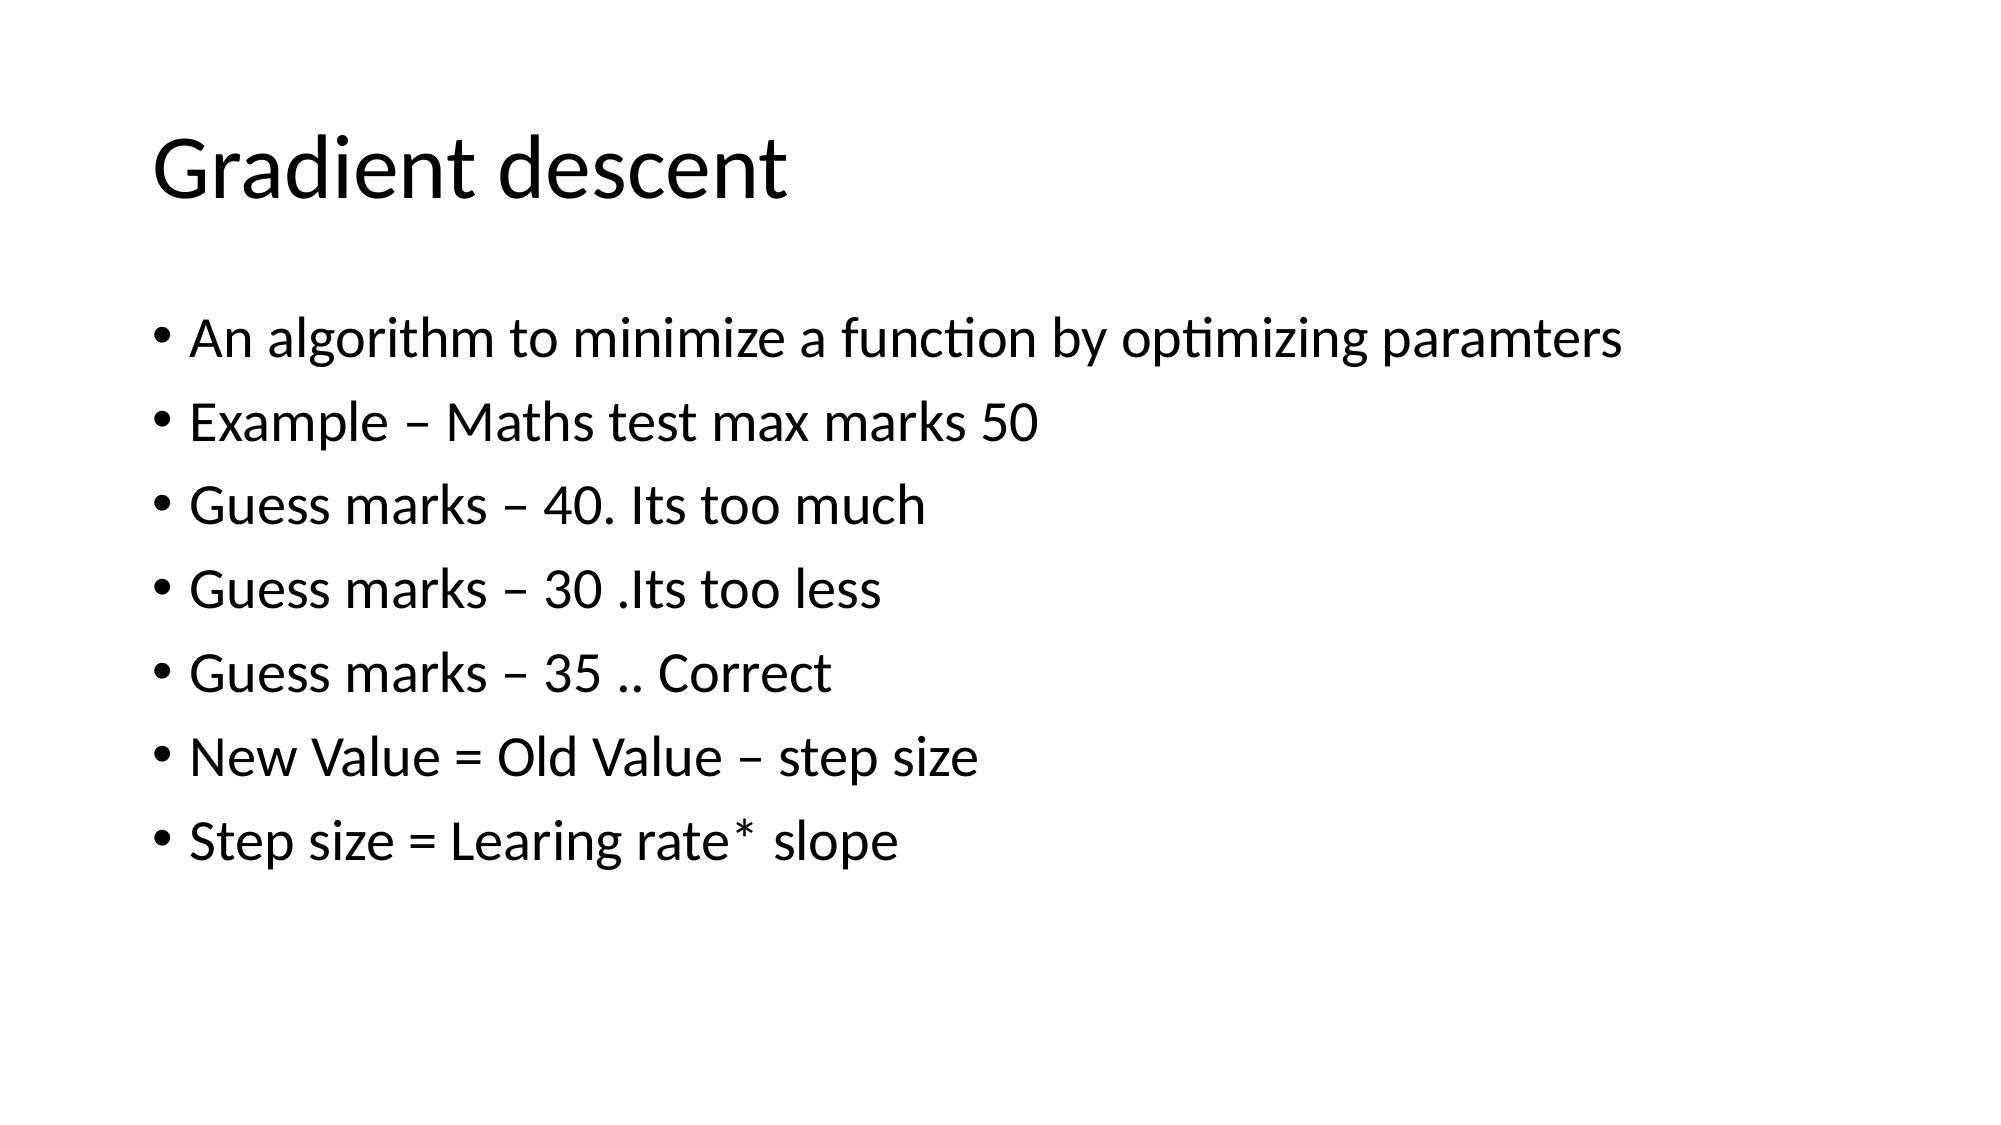

# Gradient descent
An algorithm to minimize a function by optimizing paramters
Example – Maths test max marks 50
Guess marks – 40. Its too much
Guess marks – 30 .Its too less
Guess marks – 35 .. Correct
New Value = Old Value – step size
Step size = Learing rate* slope